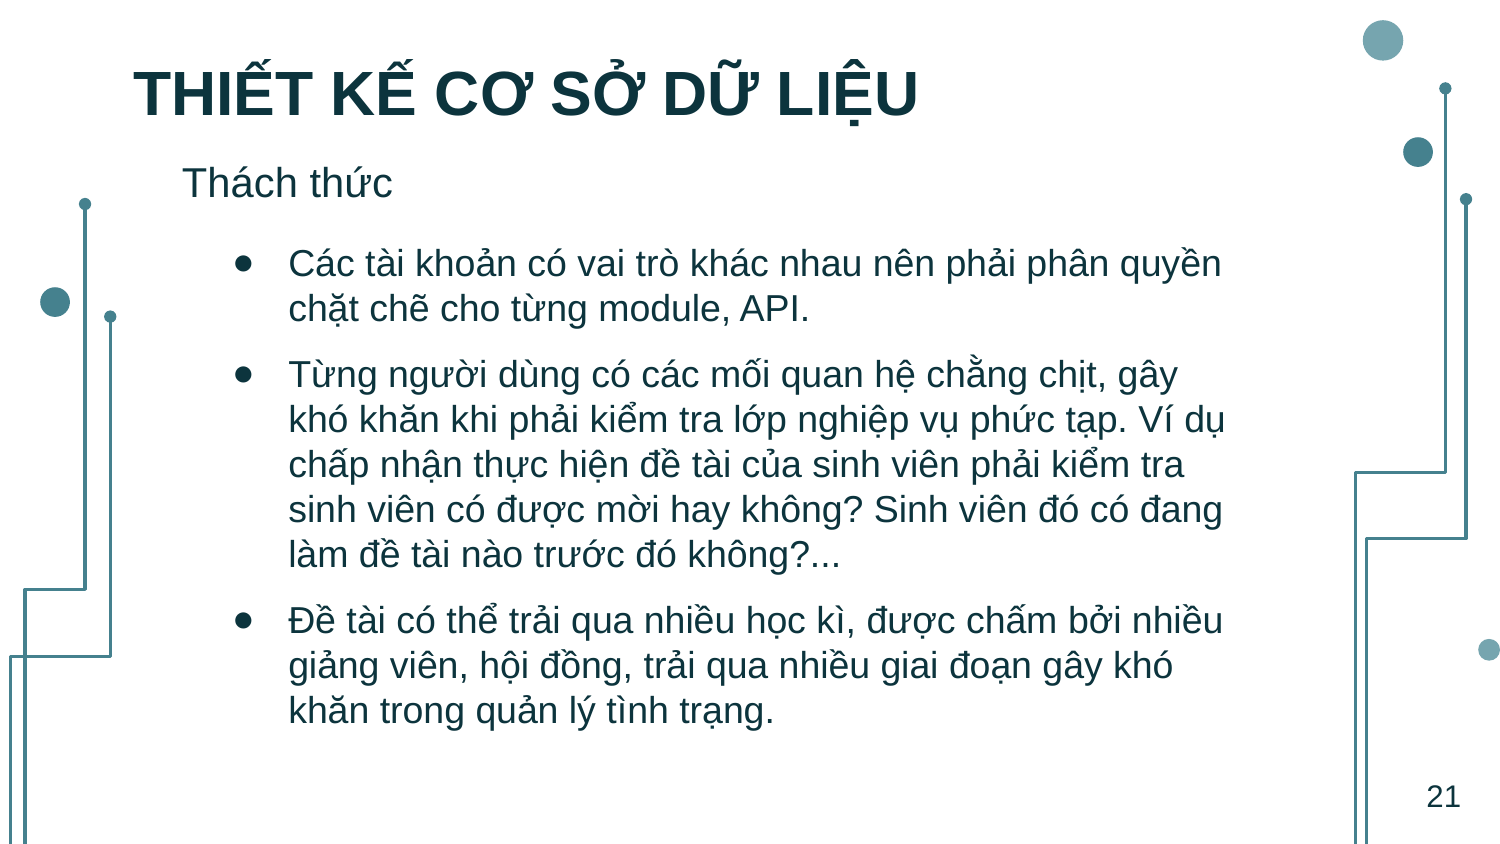

# THIẾT KẾ CƠ SỞ DỮ LIỆU
Thách thức
Các tài khoản có vai trò khác nhau nên phải phân quyền chặt chẽ cho từng module, API.
Từng người dùng có các mối quan hệ chằng chịt, gây khó khăn khi phải kiểm tra lớp nghiệp vụ phức tạp. Ví dụ chấp nhận thực hiện đề tài của sinh viên phải kiểm tra sinh viên có được mời hay không? Sinh viên đó có đang làm đề tài nào trước đó không?...
Đề tài có thể trải qua nhiều học kì, được chấm bởi nhiều giảng viên, hội đồng, trải qua nhiều giai đoạn gây khó khăn trong quản lý tình trạng.
21